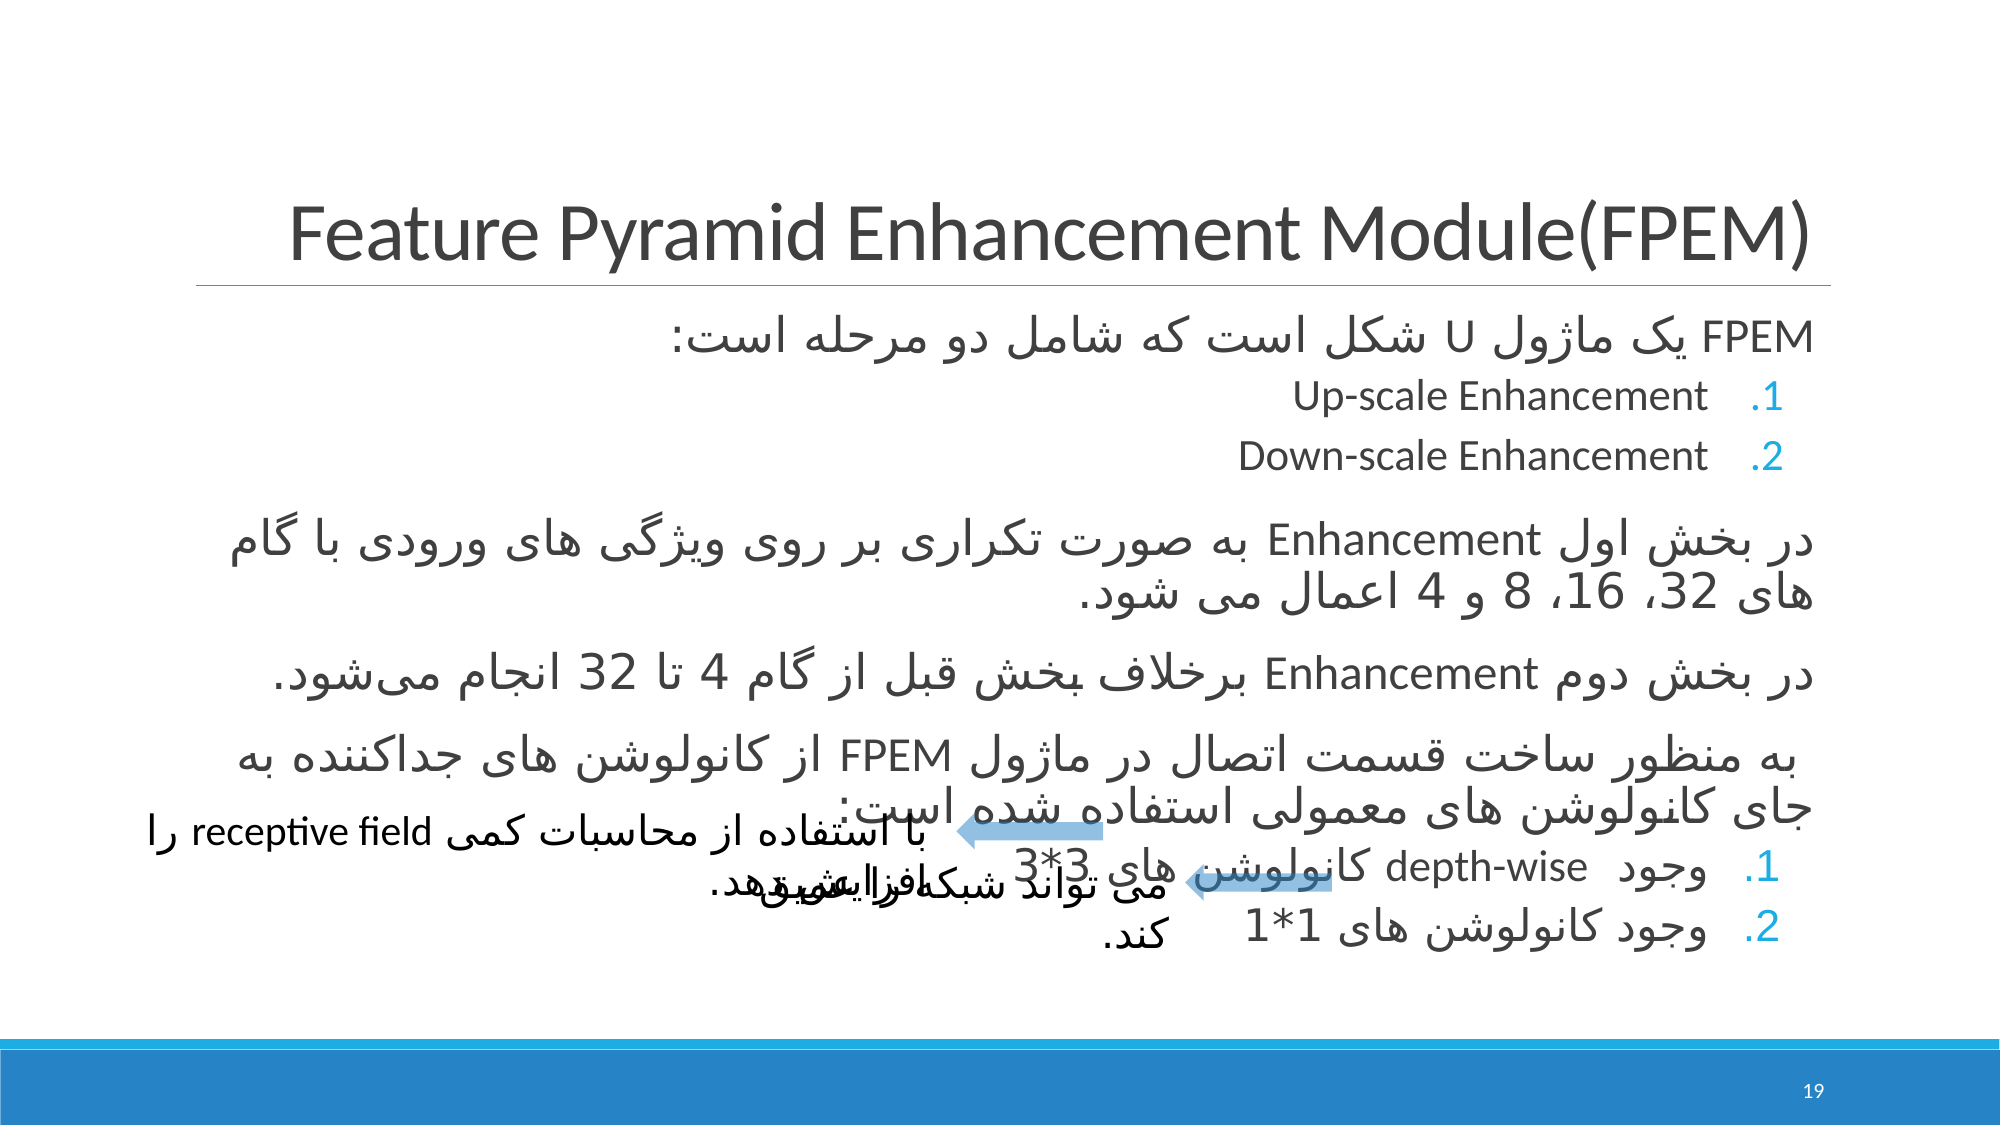

# Feature Pyramid Enhancement Module(FPEM)
FPEM یک ماژول U شکل است که شامل دو مرحله است:
Up-scale Enhancement
Down-scale Enhancement
در بخش اول Enhancement به صورت تکراری بر روی ویژگی های ورودی با گام های 32، 16، 8 و 4 اعمال می شود.
در بخش دوم Enhancement برخلاف بخش قبل از گام 4 تا 32 انجام می‌شود.
 به منظور ساخت قسمت اتصال در ماژول FPEM از کانولوشن های جداکننده به جای کانولوشن های معمولی استفاده شده است:
وجود  depth-wise کانولوشن های 3*3
وجود کانولوشن های 1*1

با استفاده از محاسبات کمی receptive field را افزایش دهد.

می تواند شبکه را عمیق کند.

19